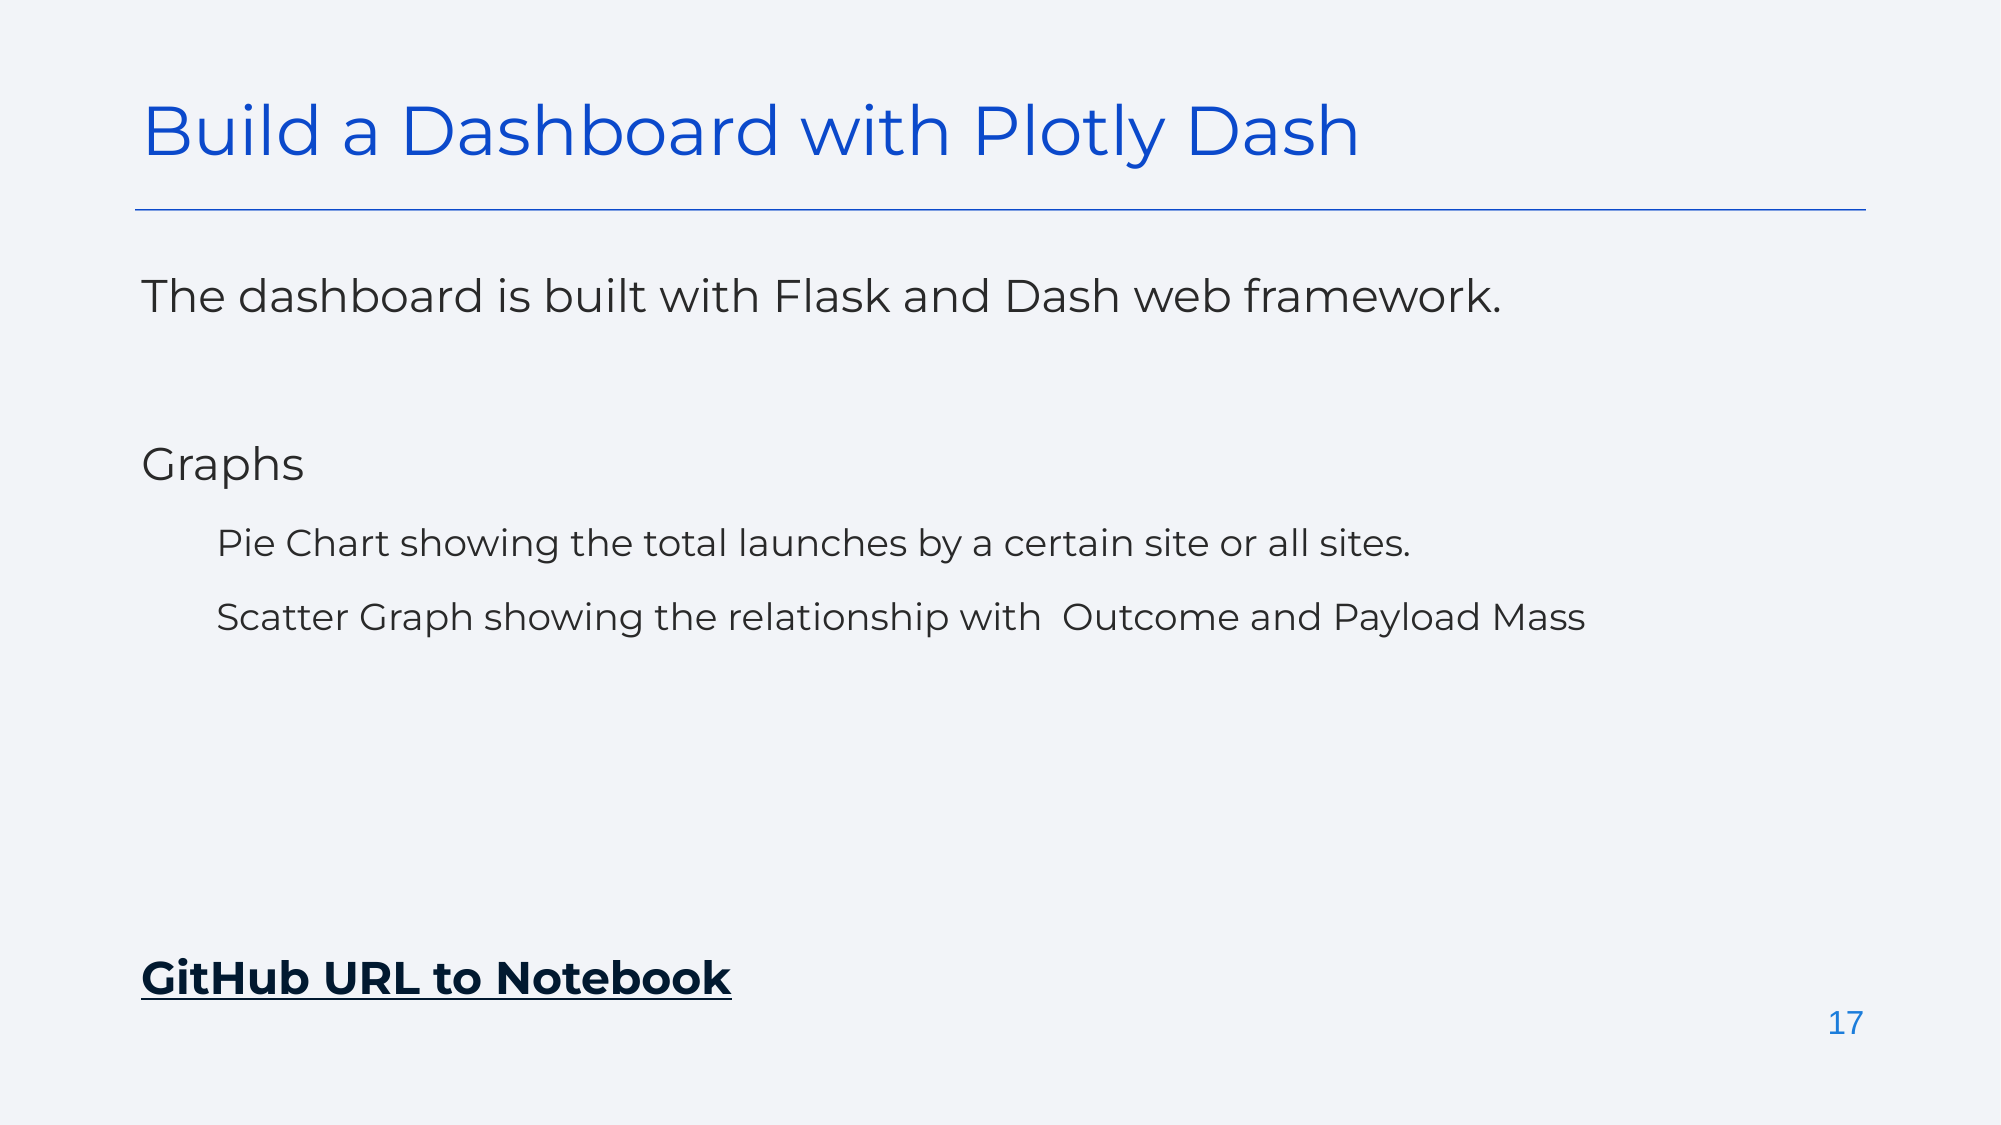

Build a Dashboard with Plotly Dash
The dashboard is built with Flask and Dash web framework.

Graphs
Pie Chart showing the total launches by a certain site or all sites.
Scatter Graph showing the relationship with  Outcome and Payload Mass

GitHub URL to Notebook

17